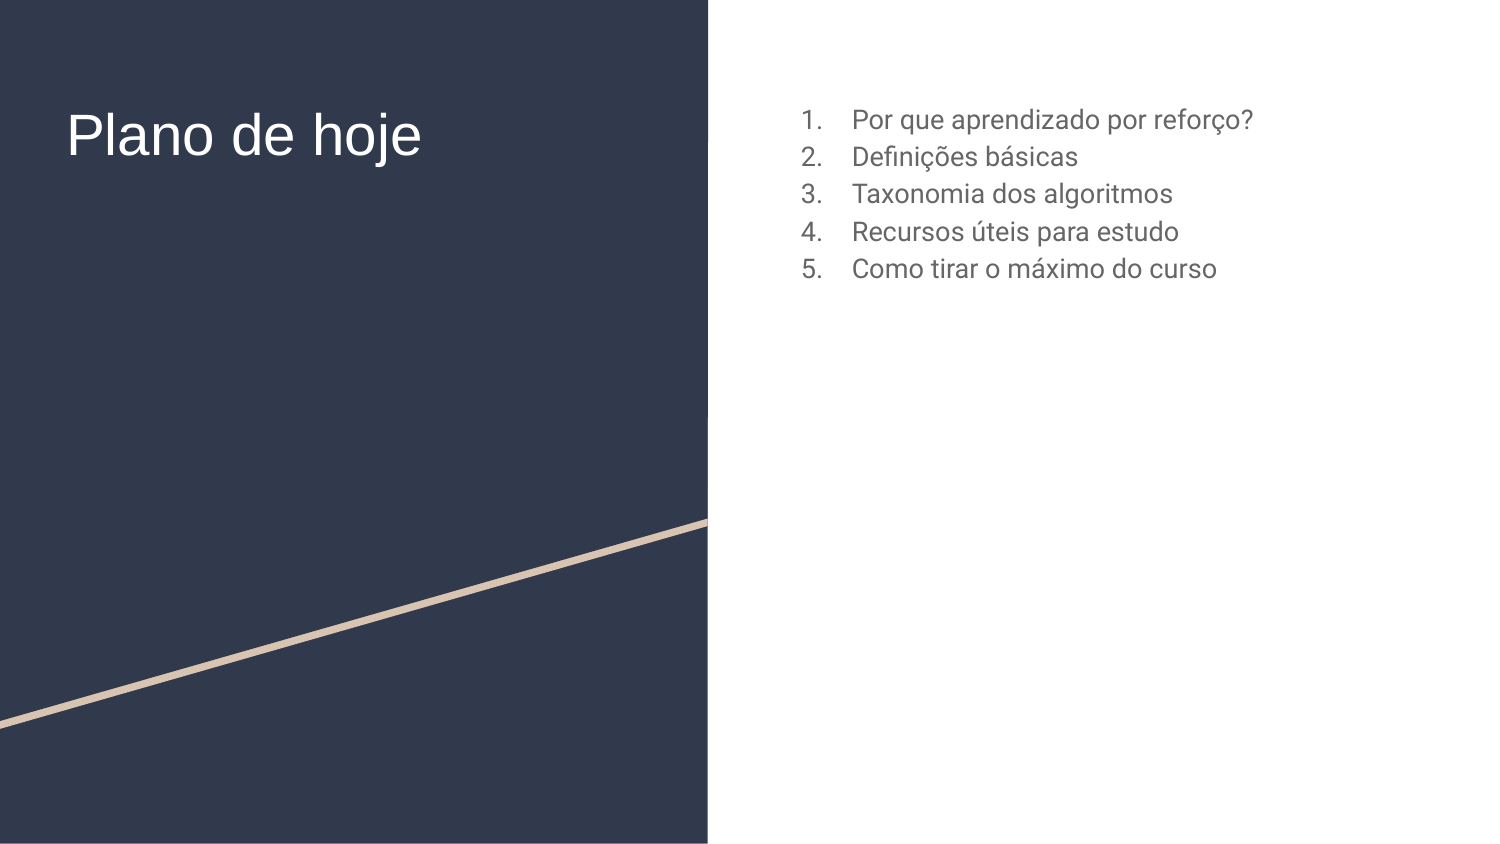

# Plano de hoje
Por que aprendizado por reforço?
Definições básicas
Taxonomia dos algoritmos
Recursos úteis para estudo
Como tirar o máximo do curso